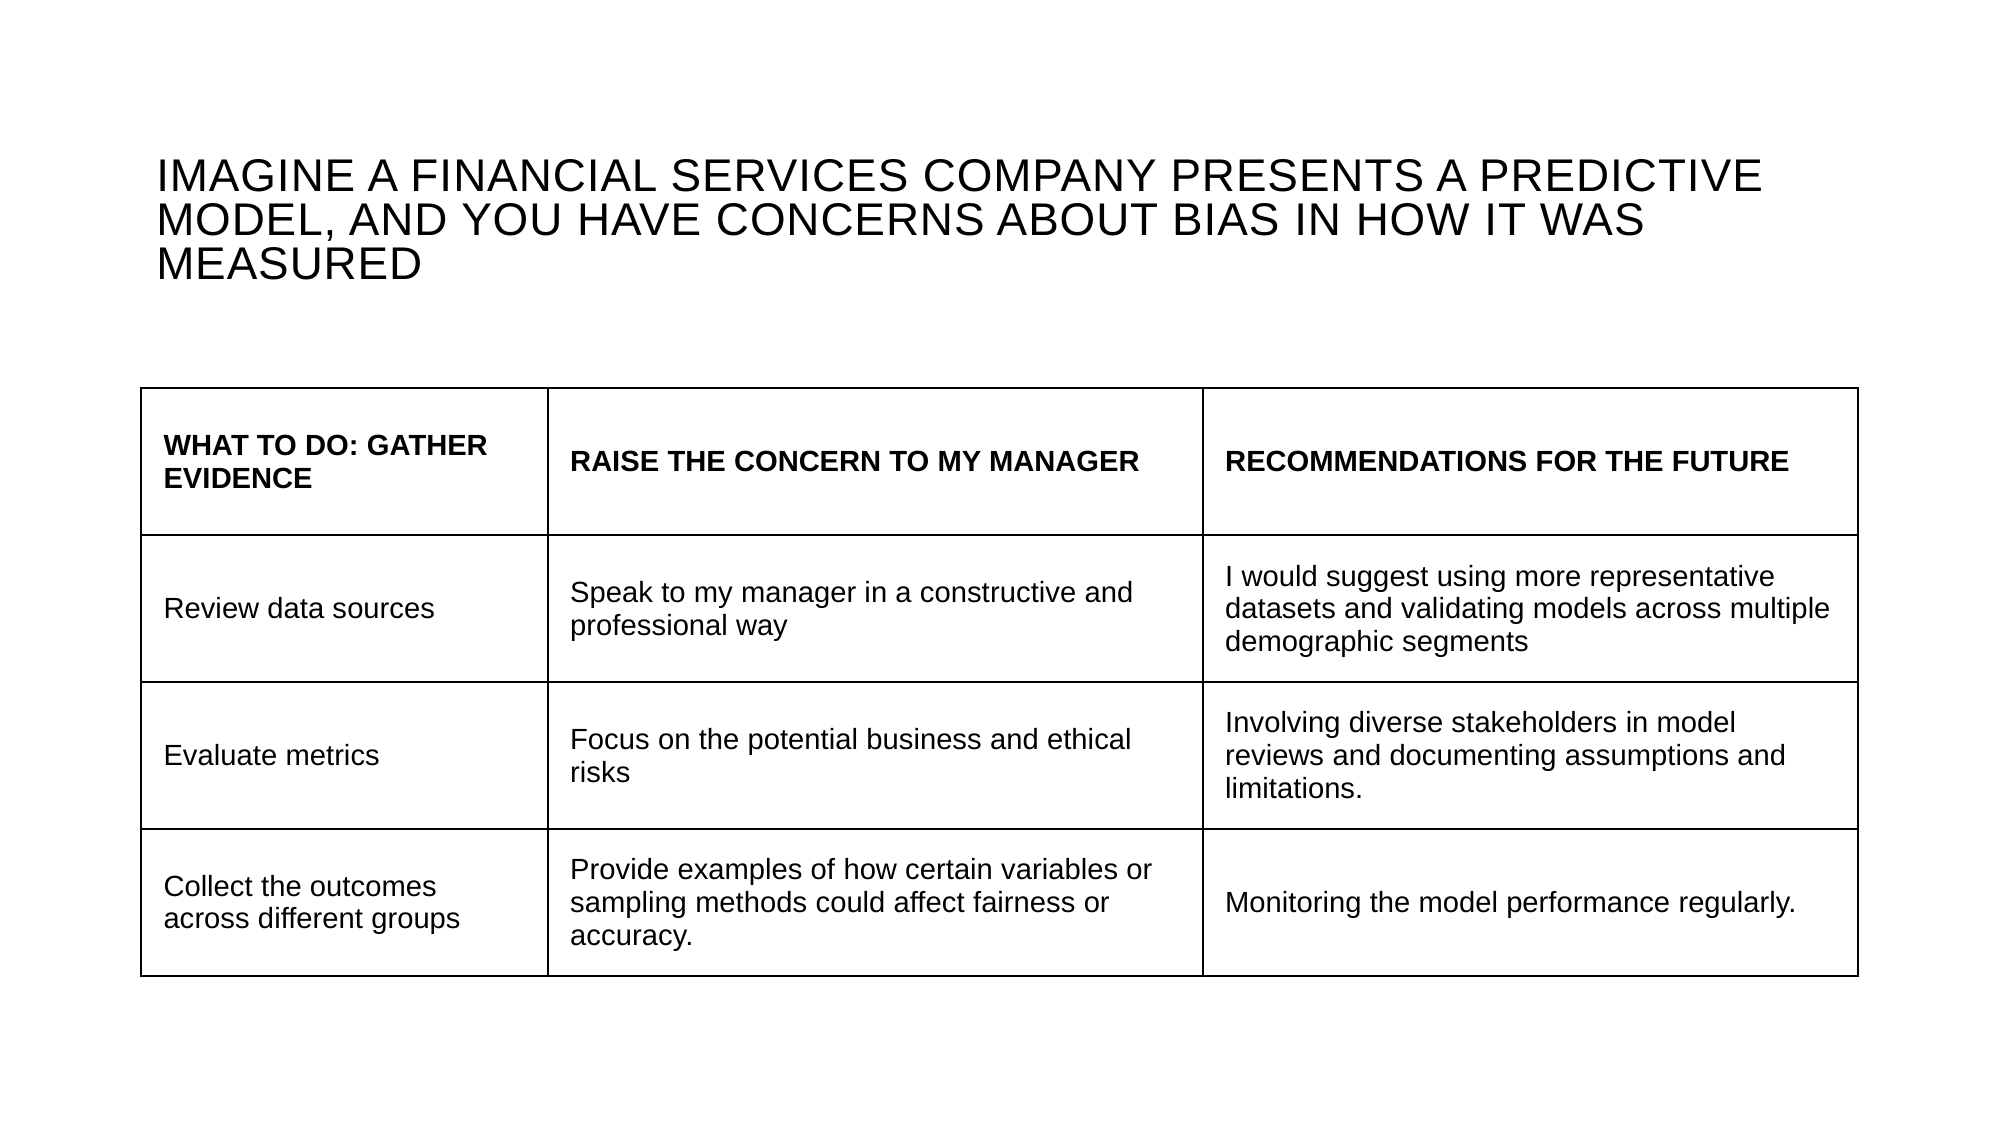

# Imagine a financial services company presents a predictive model, and you have concerns about bias in how it was measured
| What to do: Gather evidence | Raise the concern to my manager | Recommendations for the future |
| --- | --- | --- |
| Review data sources | Speak to my manager in a constructive and professional way | I would suggest using more representative datasets and validating models across multiple demographic segments |
| Evaluate metrics | Focus on the potential business and ethical risks | Involving diverse stakeholders in model reviews and documenting assumptions and limitations. |
| Collect the outcomes across different groups | Provide examples of how certain variables or sampling methods could affect fairness or accuracy. | Monitoring the model performance regularly. |